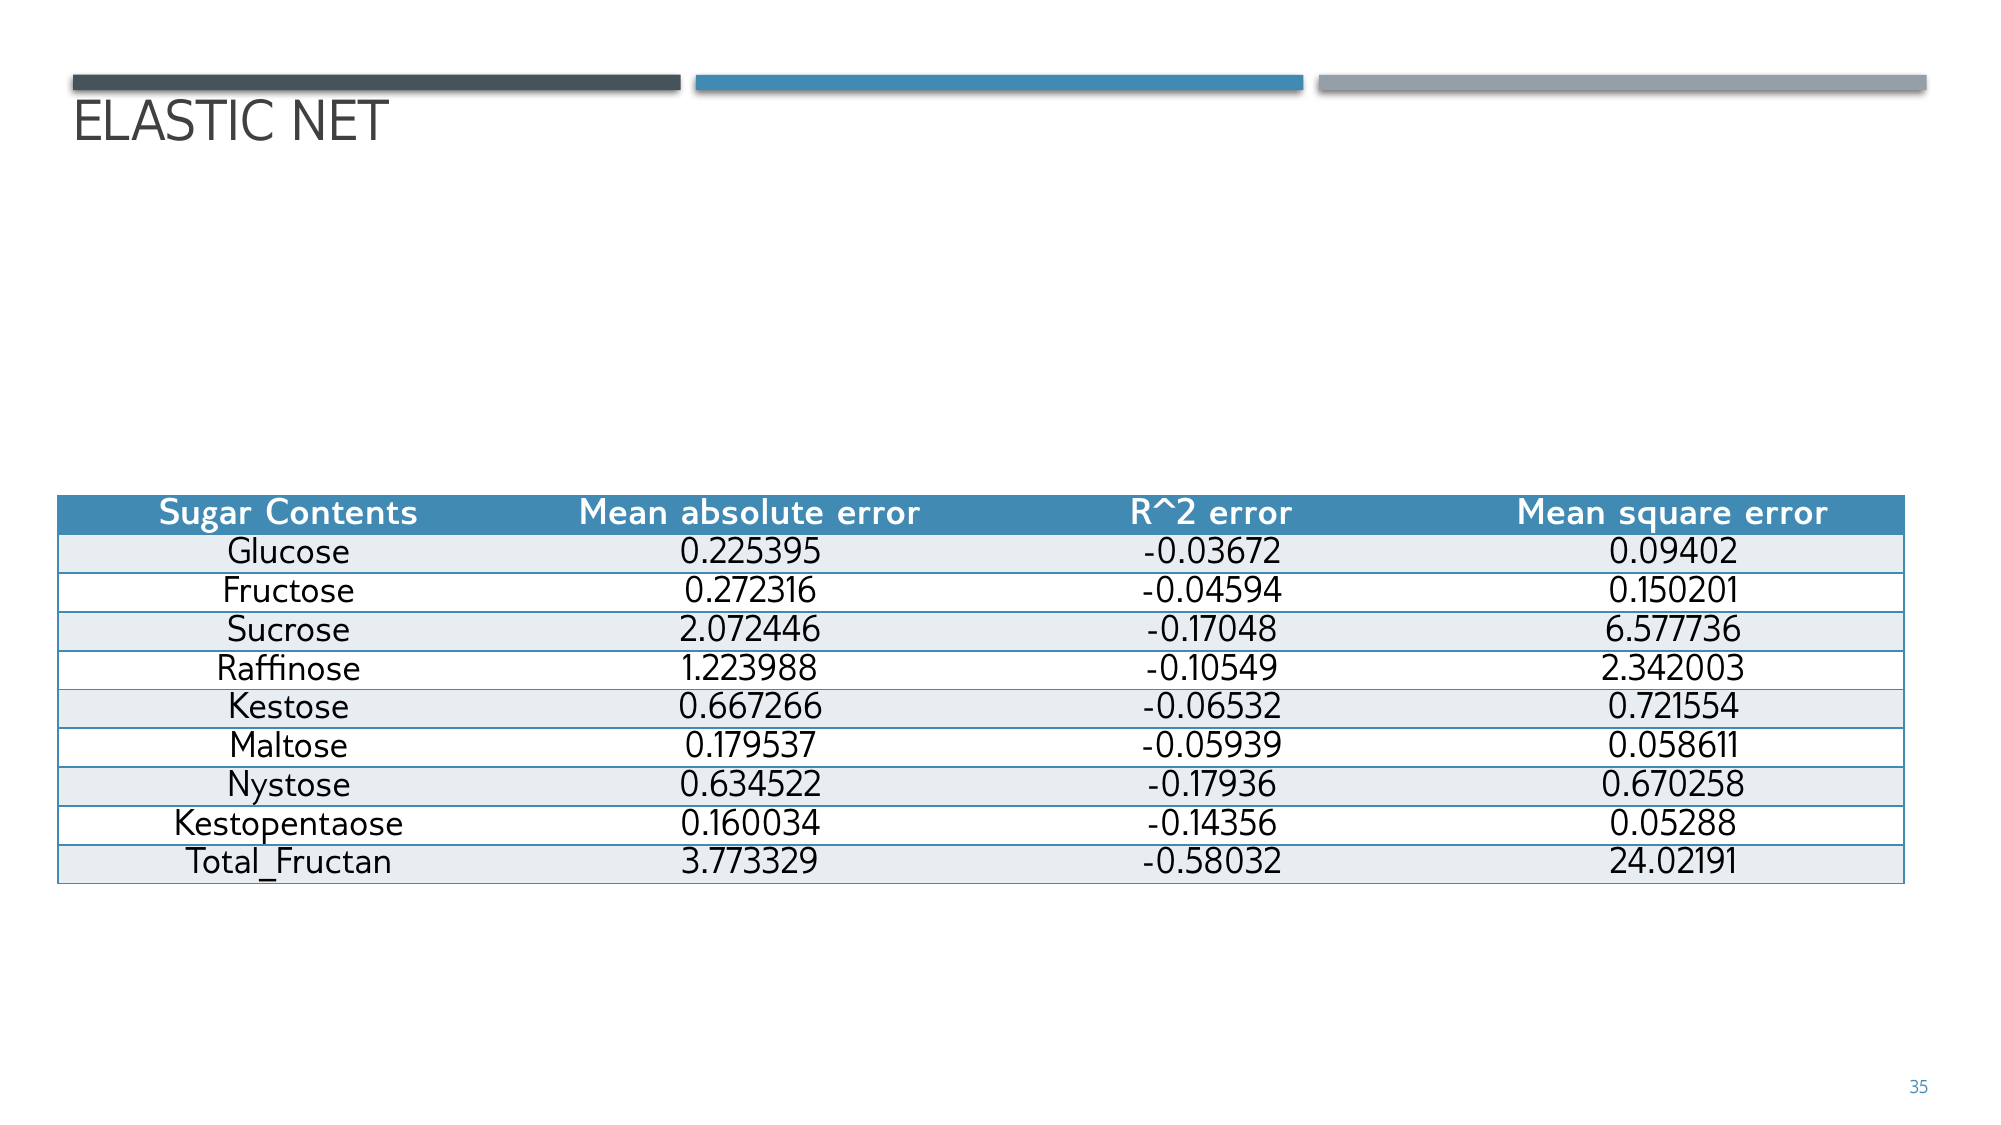

Elastic Net
| Sugar Contents | Mean absolute error | R^2 error | Mean square error |
| --- | --- | --- | --- |
| Glucose | 0.225395 | -0.03672 | 0.09402 |
| Fructose | 0.272316 | -0.04594 | 0.150201 |
| Sucrose | 2.072446 | -0.17048 | 6.577736 |
| Raffinose | 1.223988 | -0.10549 | 2.342003 |
| Kestose | 0.667266 | -0.06532 | 0.721554 |
| Maltose | 0.179537 | -0.05939 | 0.058611 |
| Nystose | 0.634522 | -0.17936 | 0.670258 |
| Kestopentaose | 0.160034 | -0.14356 | 0.05288 |
| Total\_Fructan | 3.773329 | -0.58032 | 24.02191 |
35